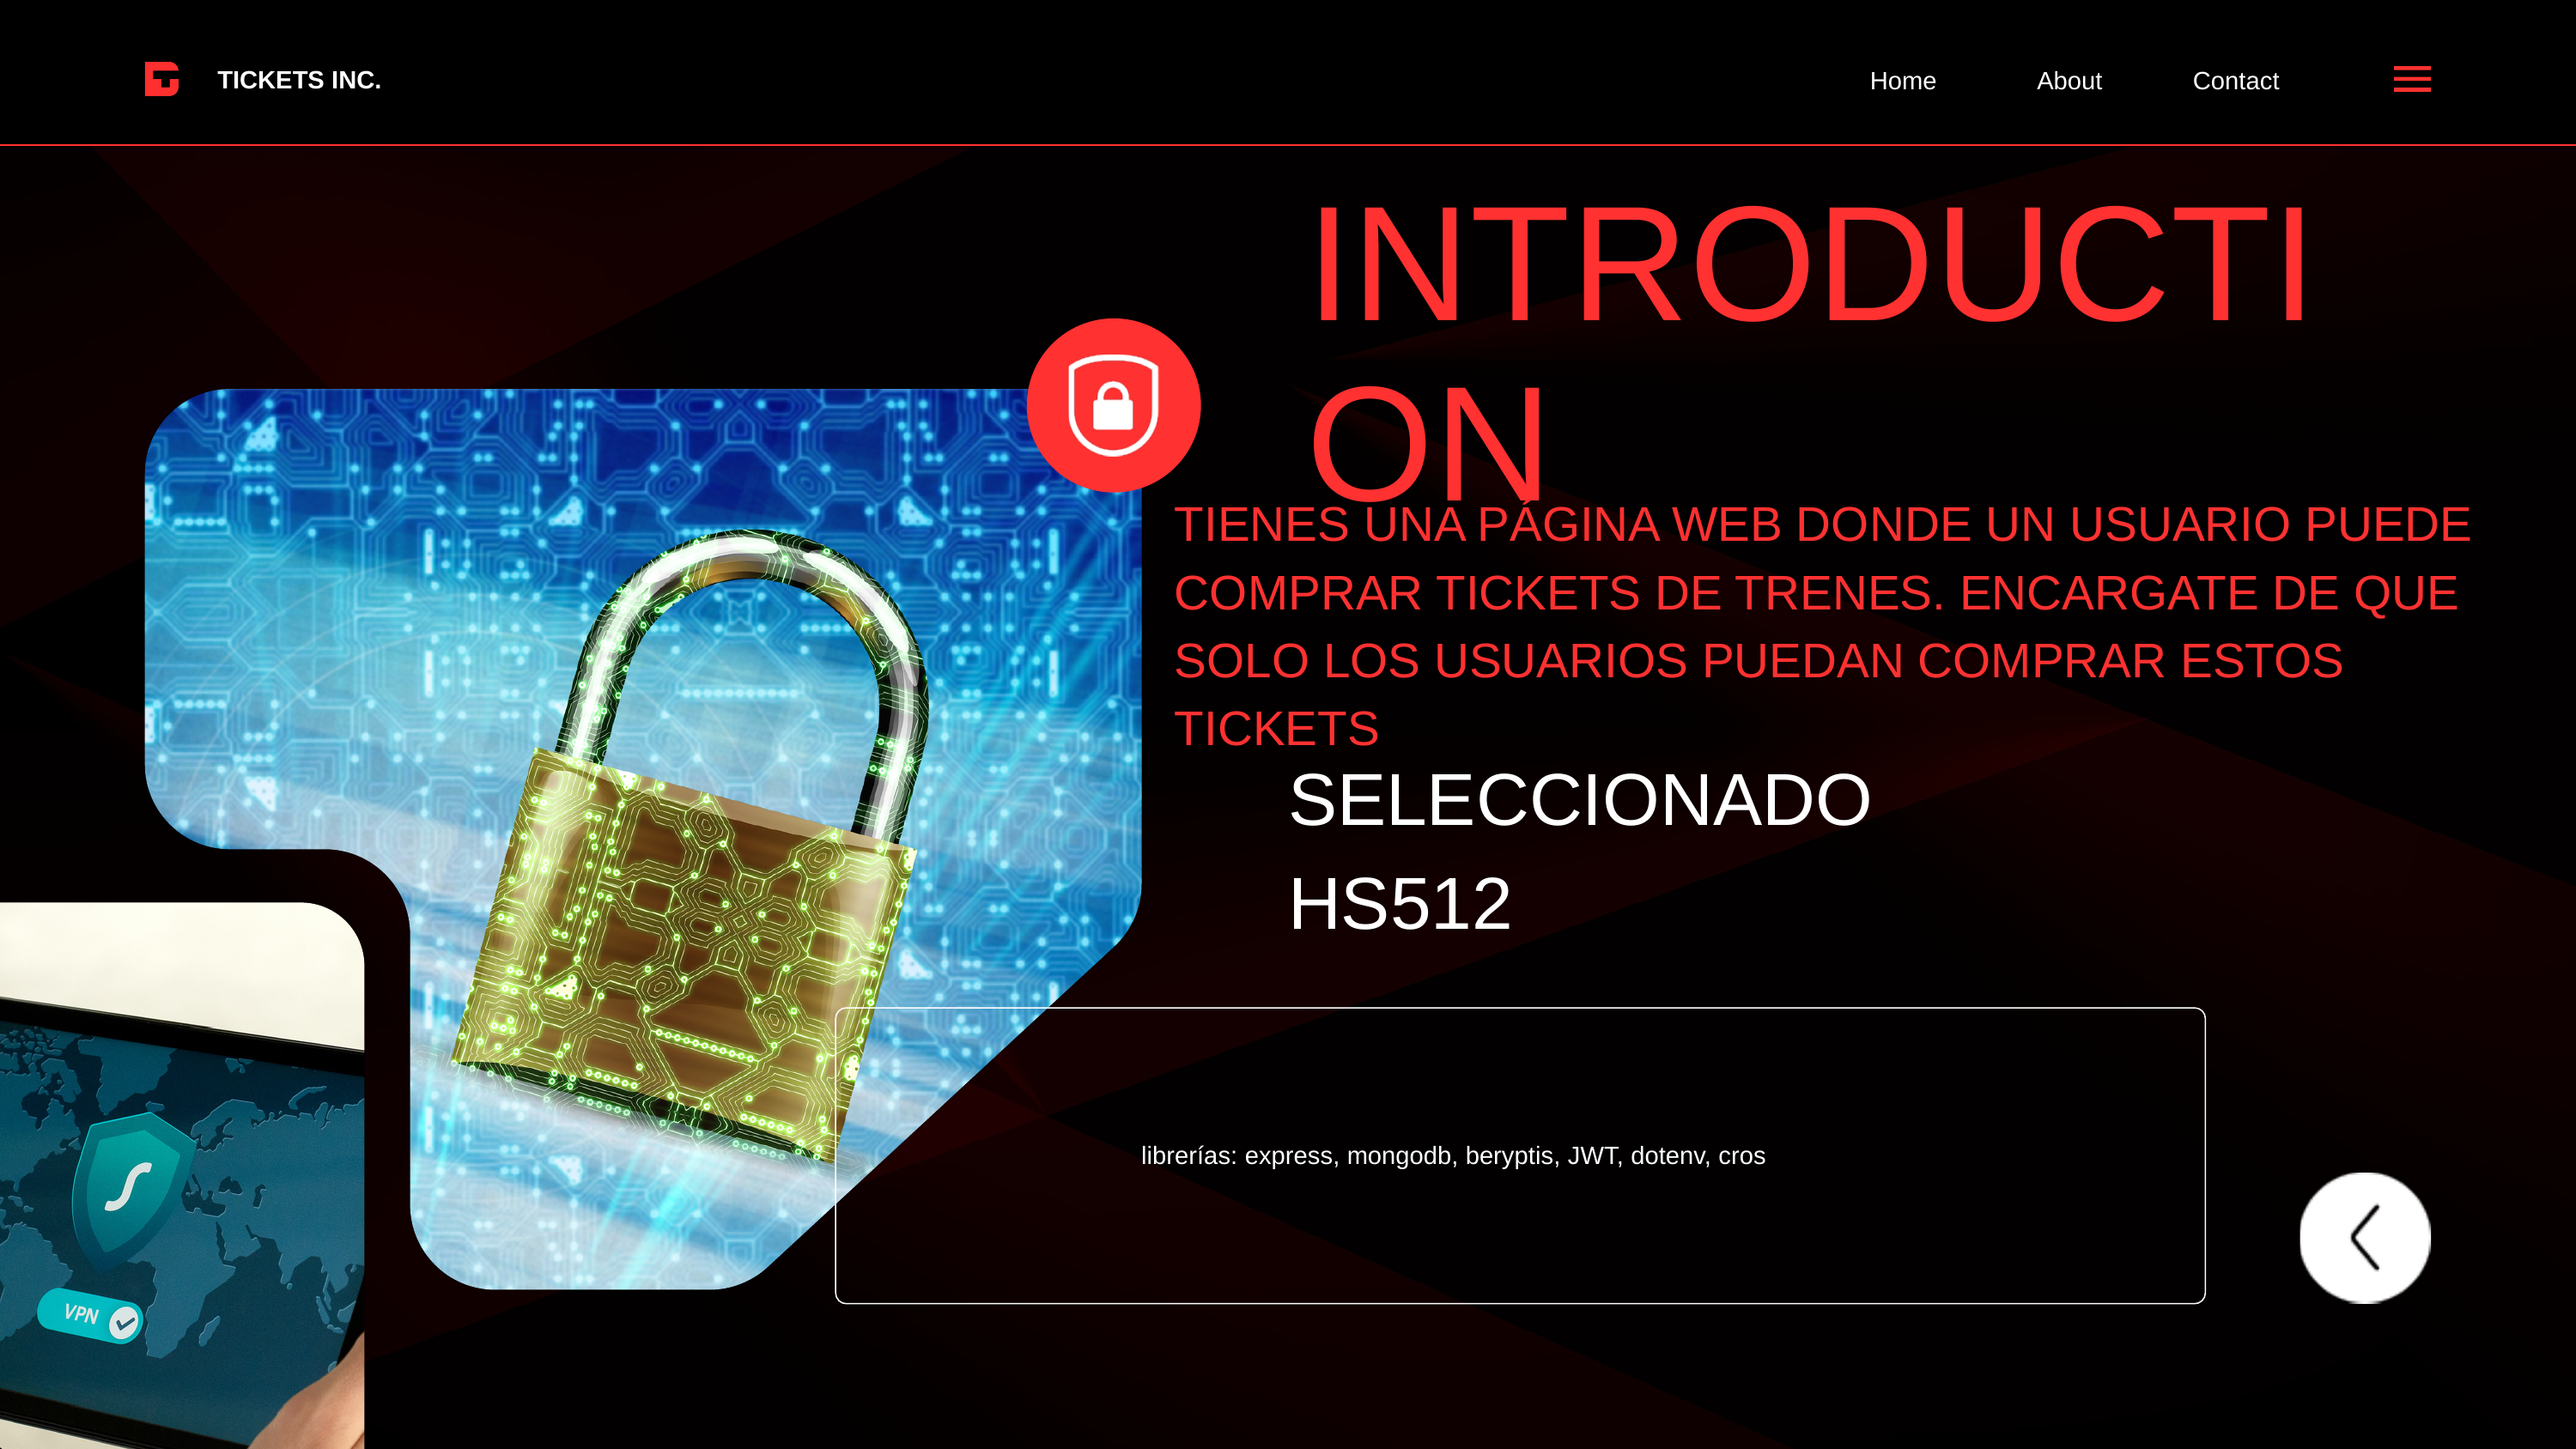

TICKETS INC.
Home
About
Contact

INTRODUCTION

TIENES UNA PÁGINA WEB DONDE UN USUARIO PUEDE COMPRAR TICKETS DE TRENES. ENCARGATE DE QUE SOLO LOS USUARIOS PUEDAN COMPRAR ESTOS TICKETS

SELECCIONADO
HS512

librerías: express, mongodb, beryptis, JWT, dotenv, cros